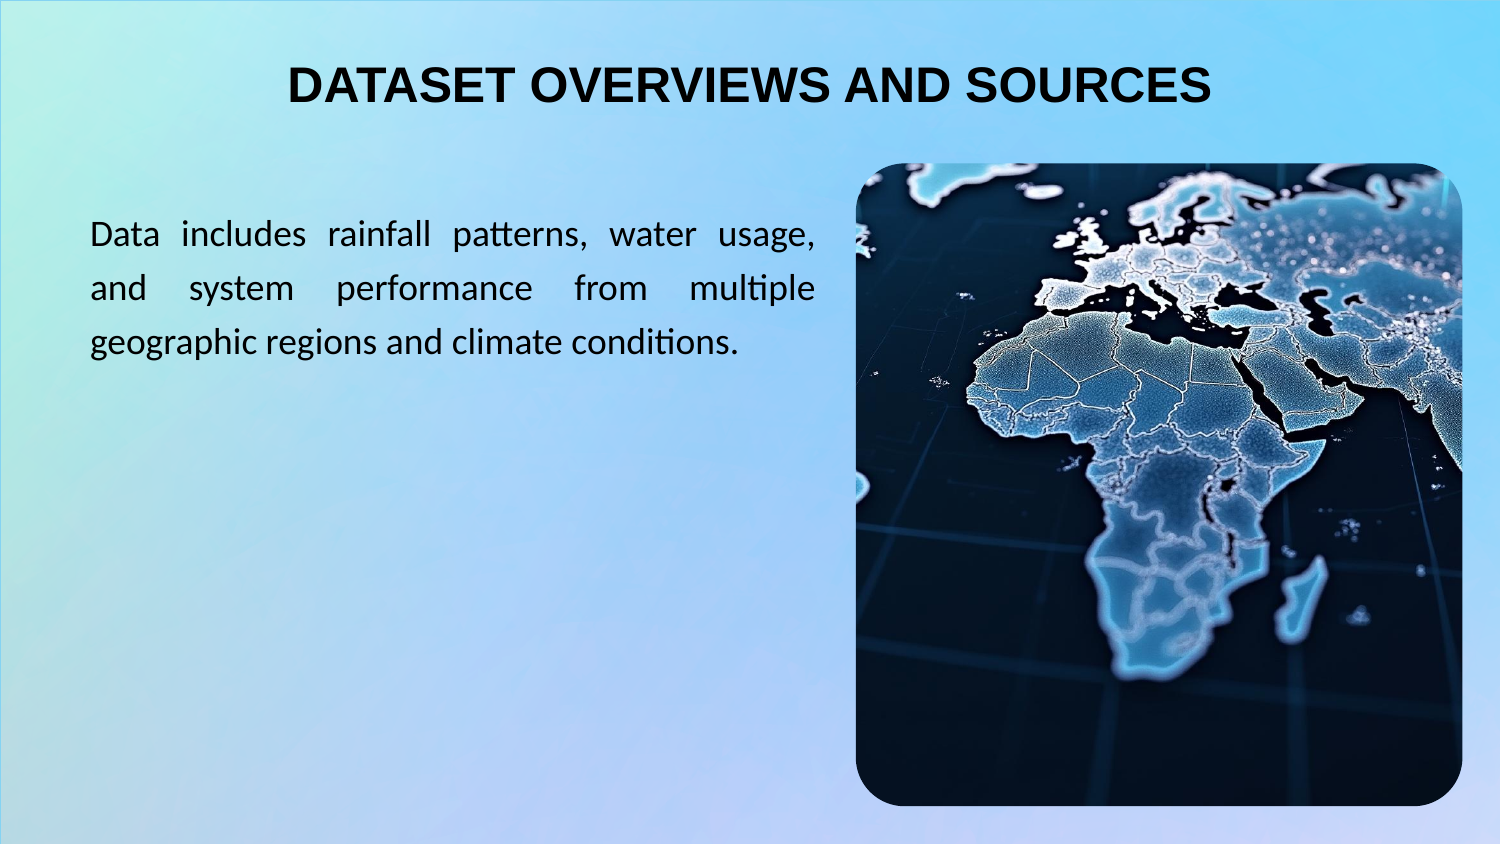

# DATASET OVERVIEWS AND SOURCES

Data includes rainfall patterns, water usage, and system performance from multiple geographic regions and climate conditions.